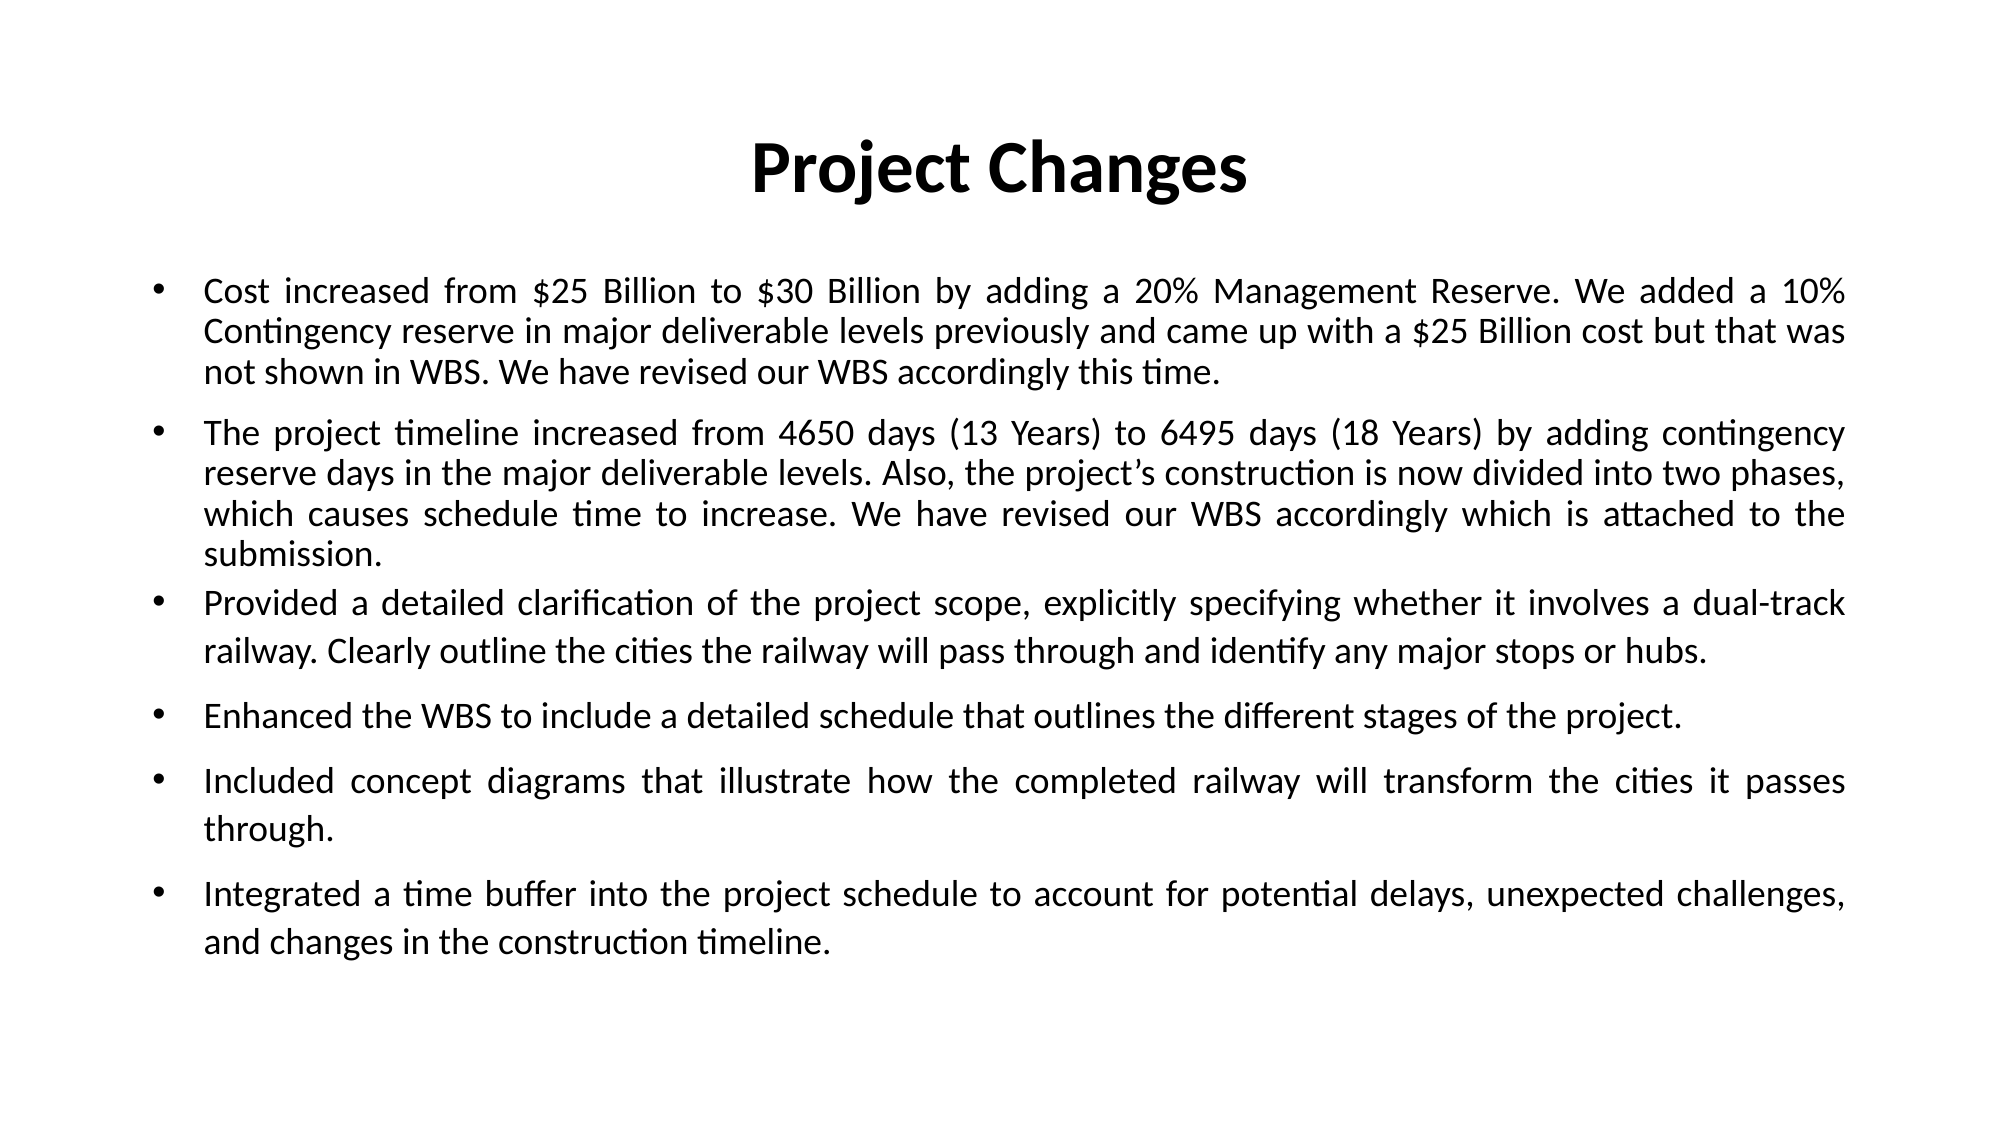

# Project Changes
Cost increased from $25 Billion to $30 Billion by adding a 20% Management Reserve. We added a 10% Contingency reserve in major deliverable levels previously and came up with a $25 Billion cost but that was not shown in WBS. We have revised our WBS accordingly this time.
The project timeline increased from 4650 days (13 Years) to 6495 days (18 Years) by adding contingency reserve days in the major deliverable levels. Also, the project’s construction is now divided into two phases, which causes schedule time to increase. We have revised our WBS accordingly which is attached to the submission.
Provided a detailed clarification of the project scope, explicitly specifying whether it involves a dual-track railway. Clearly outline the cities the railway will pass through and identify any major stops or hubs.
Enhanced the WBS to include a detailed schedule that outlines the different stages of the project.
Included concept diagrams that illustrate how the completed railway will transform the cities it passes through.
Integrated a time buffer into the project schedule to account for potential delays, unexpected challenges, and changes in the construction timeline.